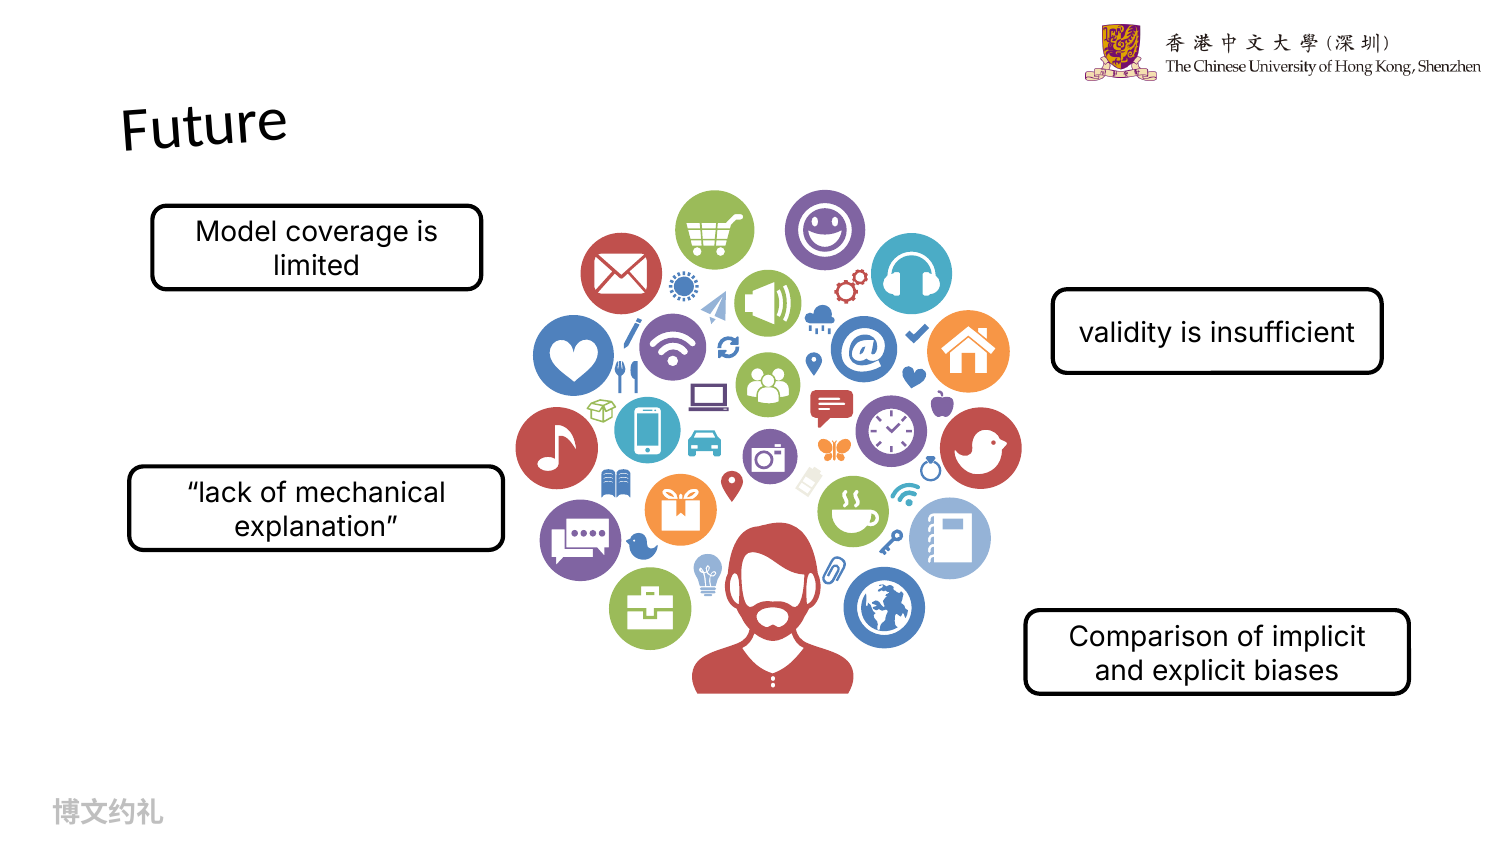

Future

Model coverage is limited
validity is insufficient
“lack of mechanical explanation”
Comparison of implicit and explicit biases